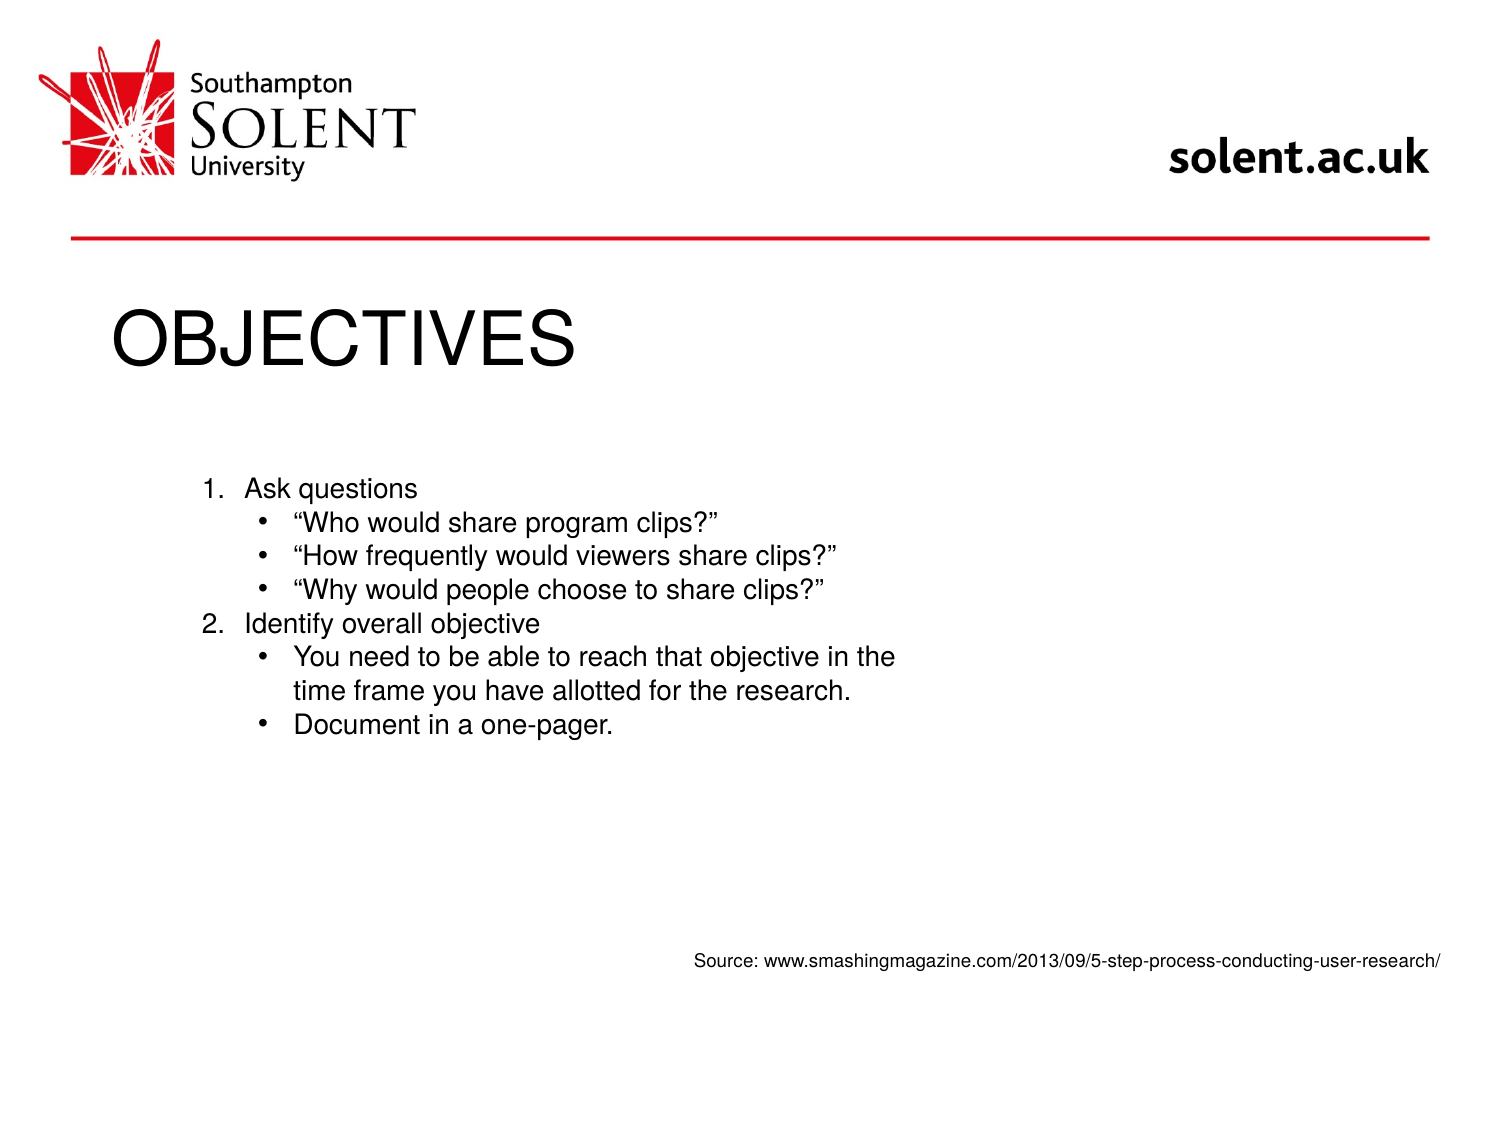

# OBJECTIVES
Ask questions
“Who would share program clips?”
“How frequently would viewers share clips?”
“Why would people choose to share clips?”
Identify overall objective
You need to be able to reach that objective in the time frame you have allotted for the research.
Document in a one-pager.

Source: www.smashingmagazine.com/2013/09/5-step-process-conducting-user-research/